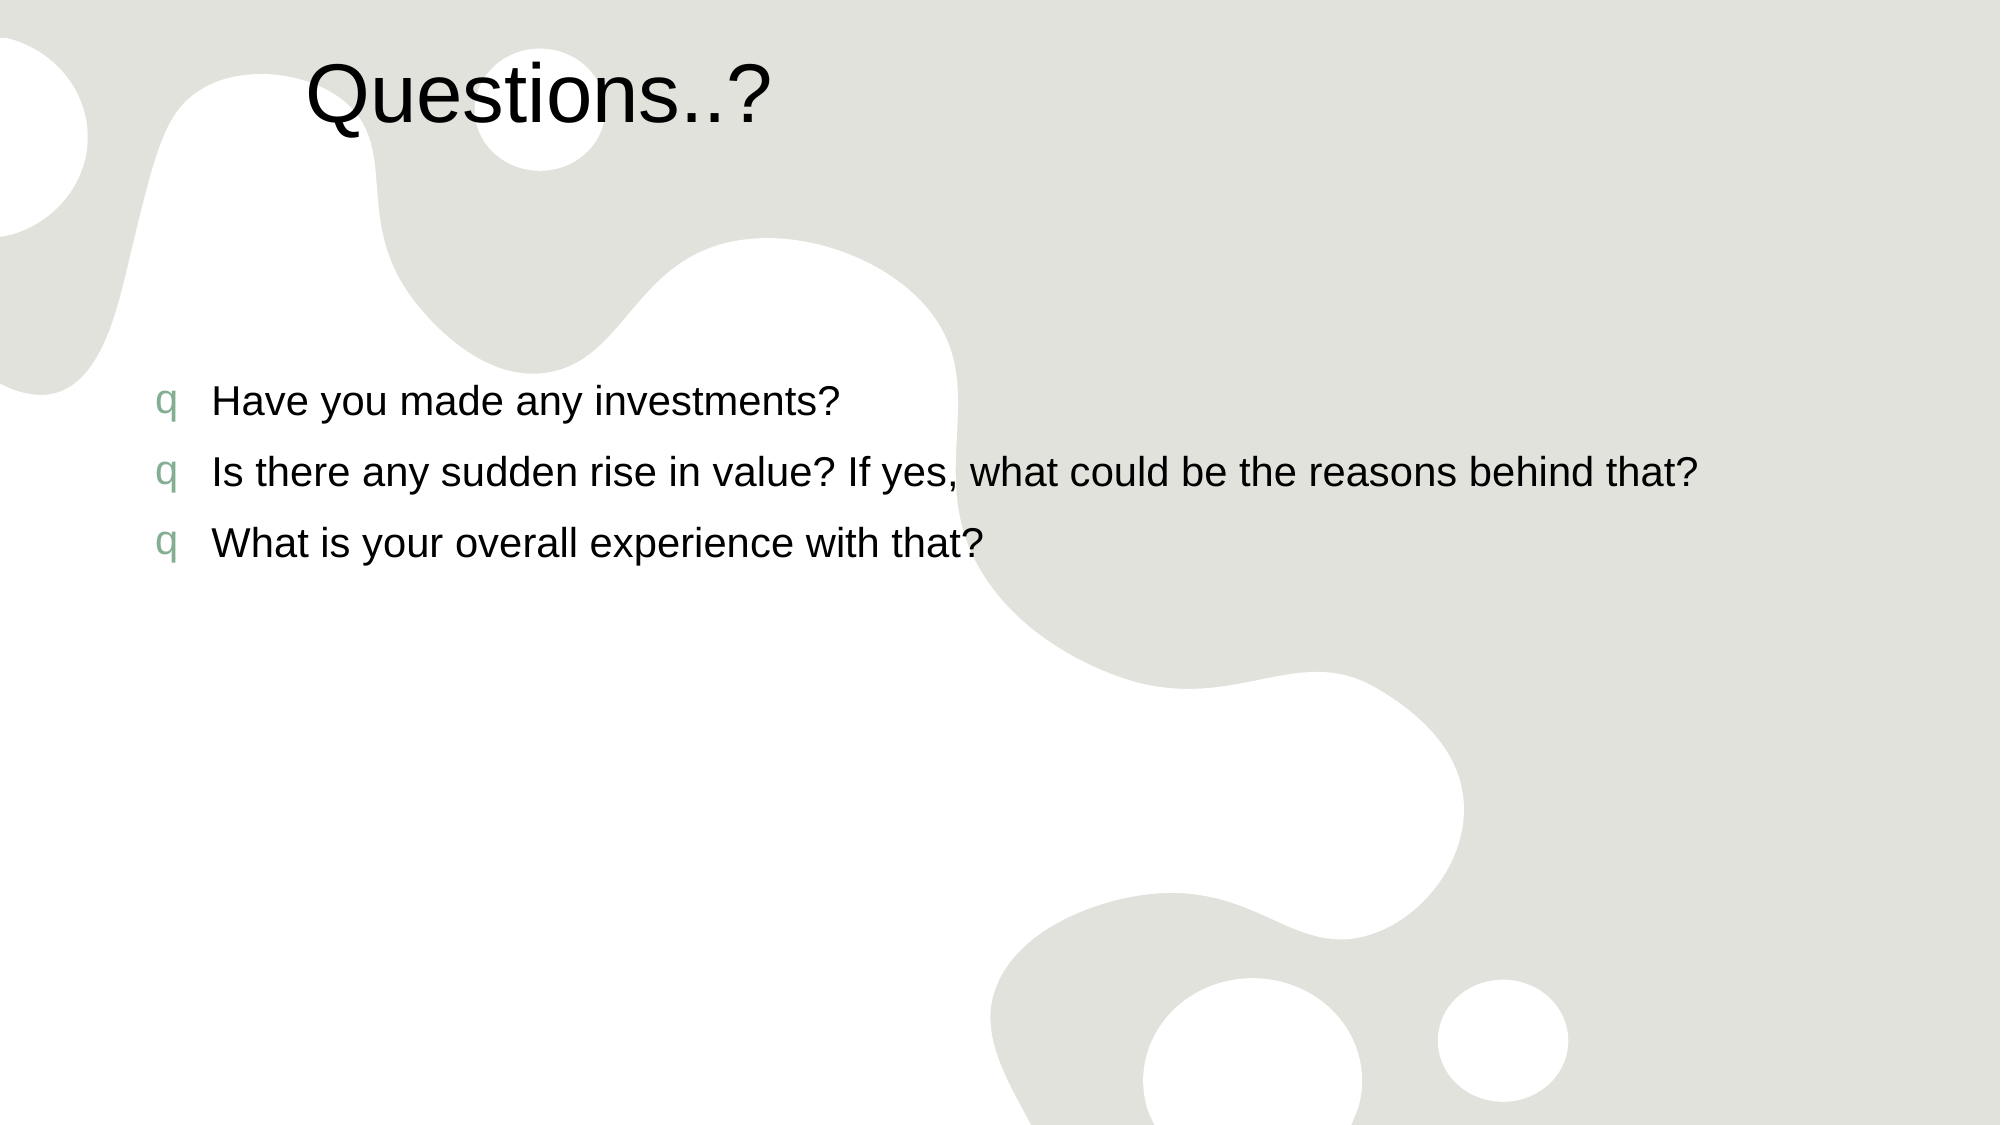

# Questions..?
Have you made any investments?
Is there any sudden rise in value? If yes, what could be the reasons behind that?
What is your overall experience with that?